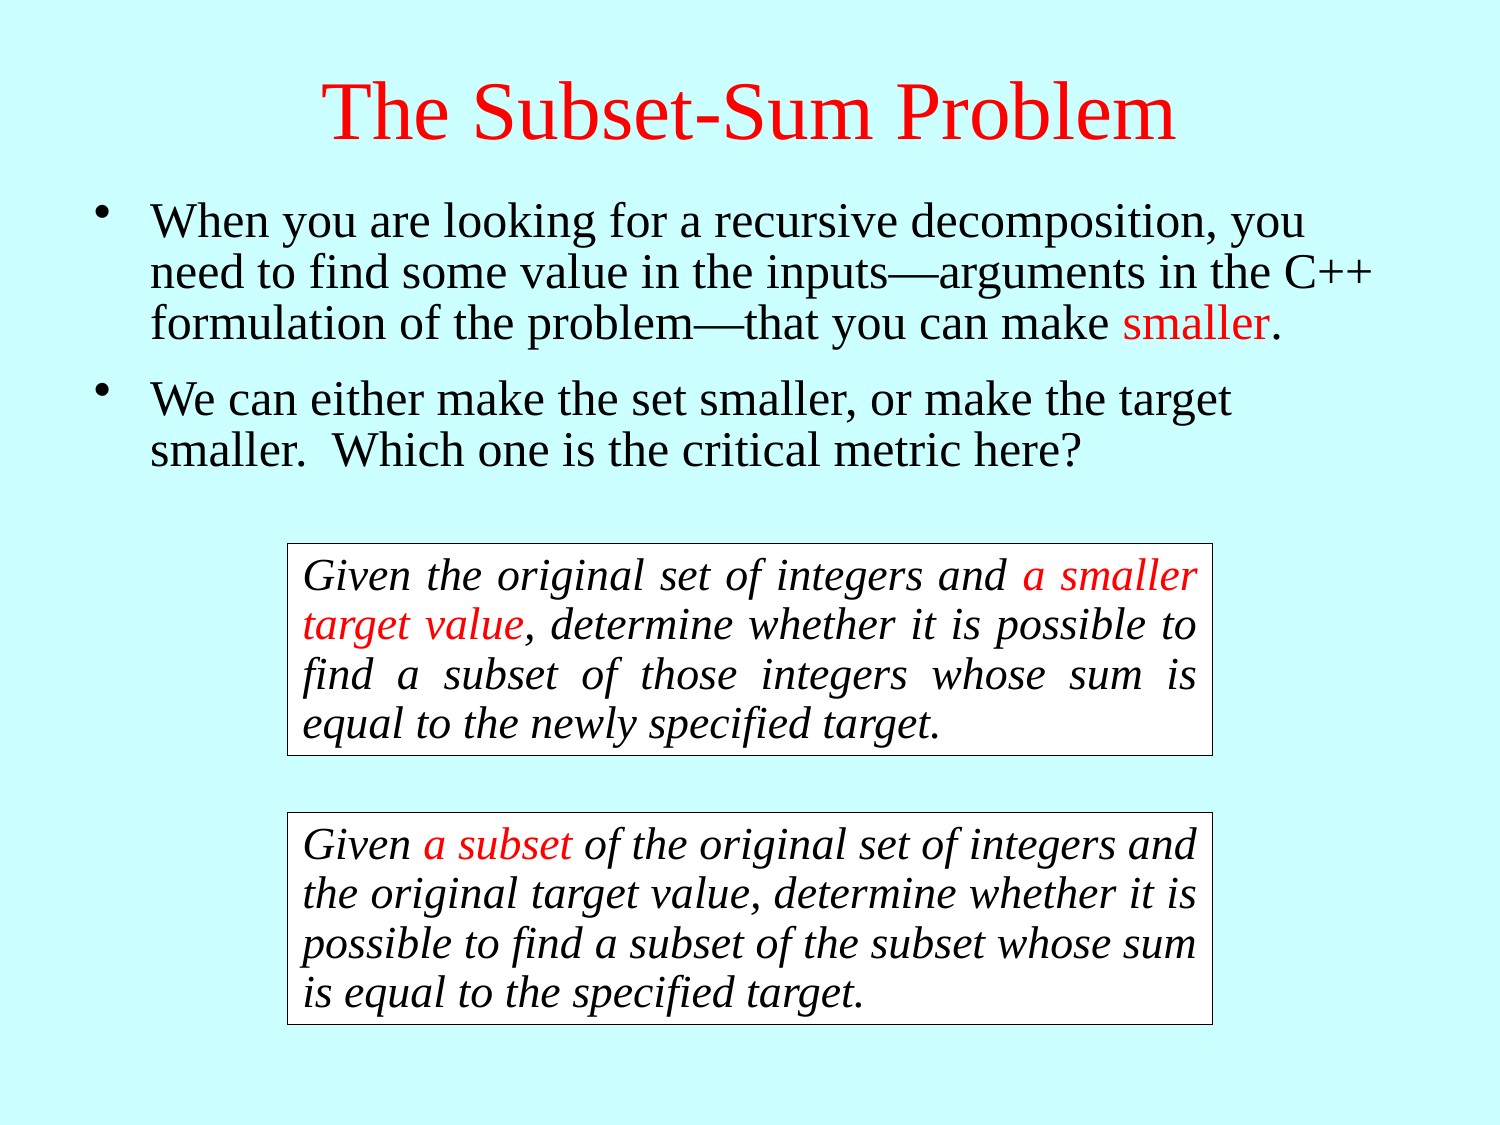

# The Subset-Sum Problem
When you are looking for a recursive decomposition, you need to find some value in the inputs—arguments in the C++ formulation of the problem—that you can make smaller.
We can either make the set smaller, or make the target smaller.  Which one is the critical metric here?
Given the original set of integers and a smaller target value, determine whether it is possible to find a subset of those integers whose sum is equal to the newly specified target.
Given a subset of the original set of integers and the original target value, determine whether it is possible to find a subset of the subset whose sum is equal to the specified target.